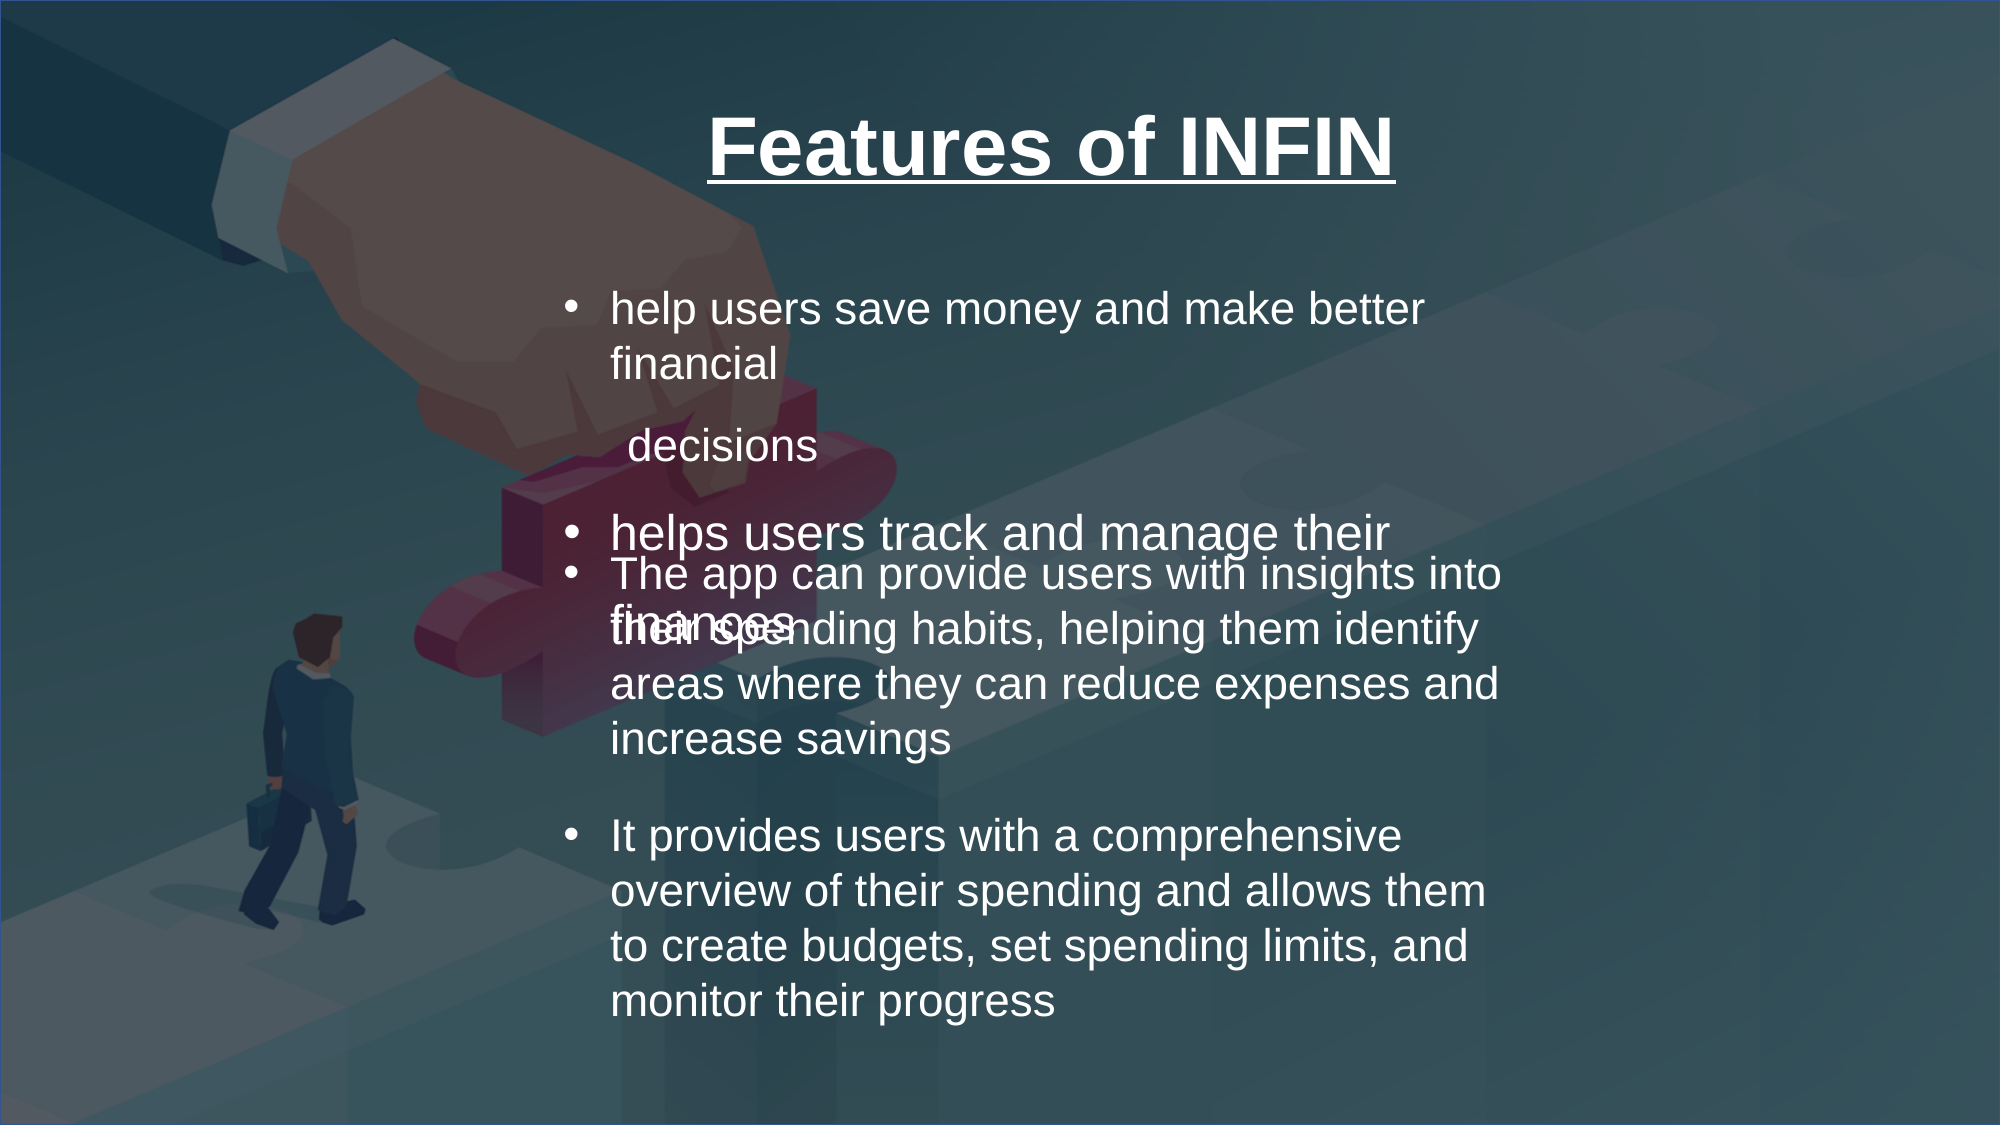

Features of INFIN
help users save money and make better financial
     decisions
helps users track and manage their finances
The app can provide users with insights into their spending habits, helping them identify areas where they can reduce expenses and increase savings
It provides users with a comprehensive overview of their spending and allows them to create budgets, set spending limits, and monitor their progress